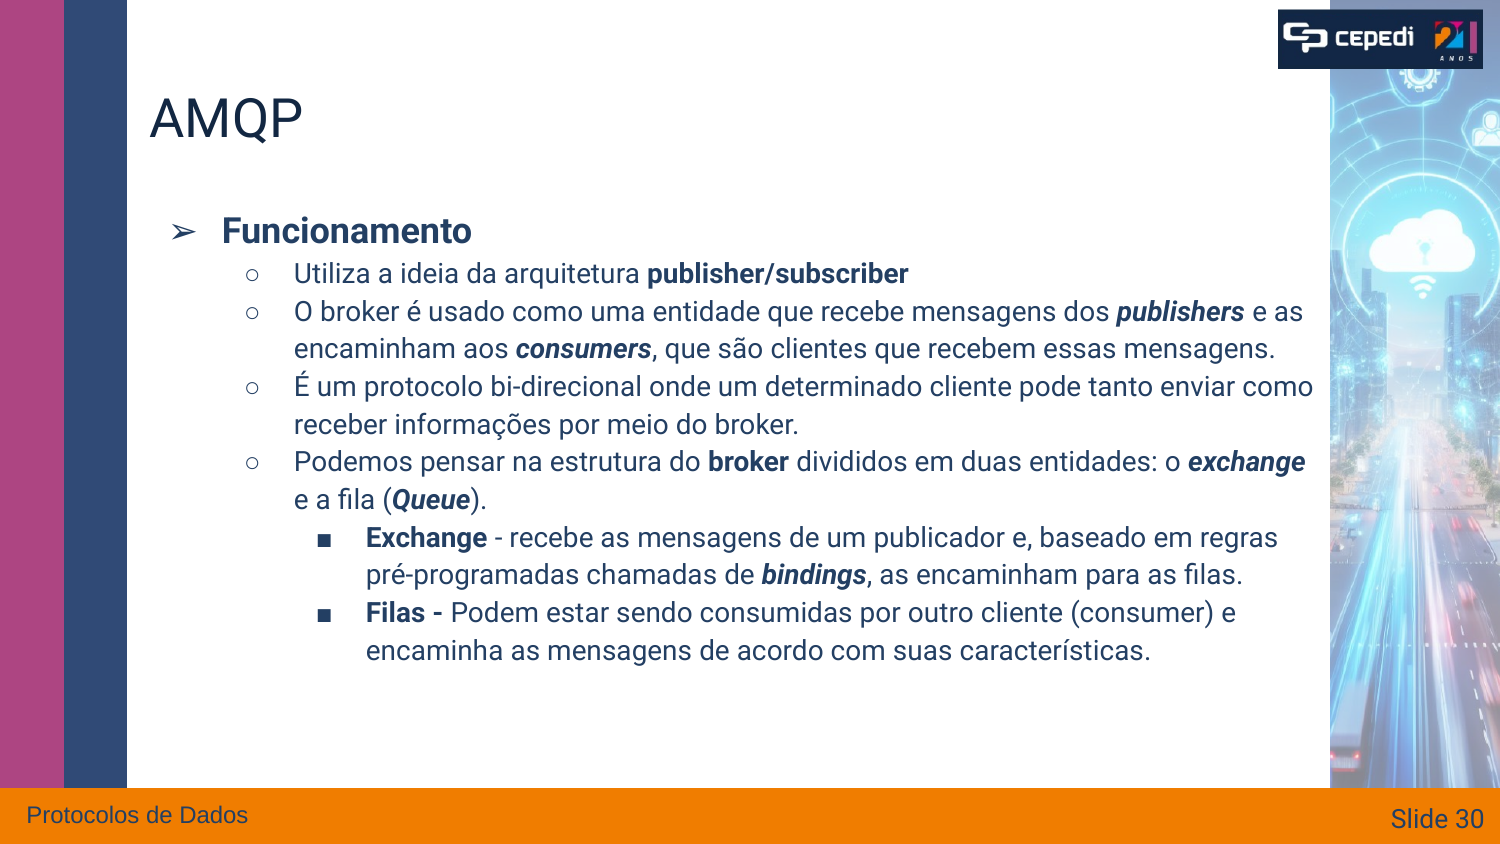

# AMQP
Funcionamento
Utiliza a ideia da arquitetura publisher/subscriber
O broker é usado como uma entidade que recebe mensagens dos publishers e as encaminham aos consumers, que são clientes que recebem essas mensagens.
É um protocolo bi-direcional onde um determinado cliente pode tanto enviar como receber informações por meio do broker.
Podemos pensar na estrutura do broker divididos em duas entidades: o exchange e a fila (Queue).
Exchange - recebe as mensagens de um publicador e, baseado em regras pré-programadas chamadas de bindings, as encaminham para as filas.
Filas - Podem estar sendo consumidas por outro cliente (consumer) e encaminha as mensagens de acordo com suas características.
Protocolos de Dados
Slide 30